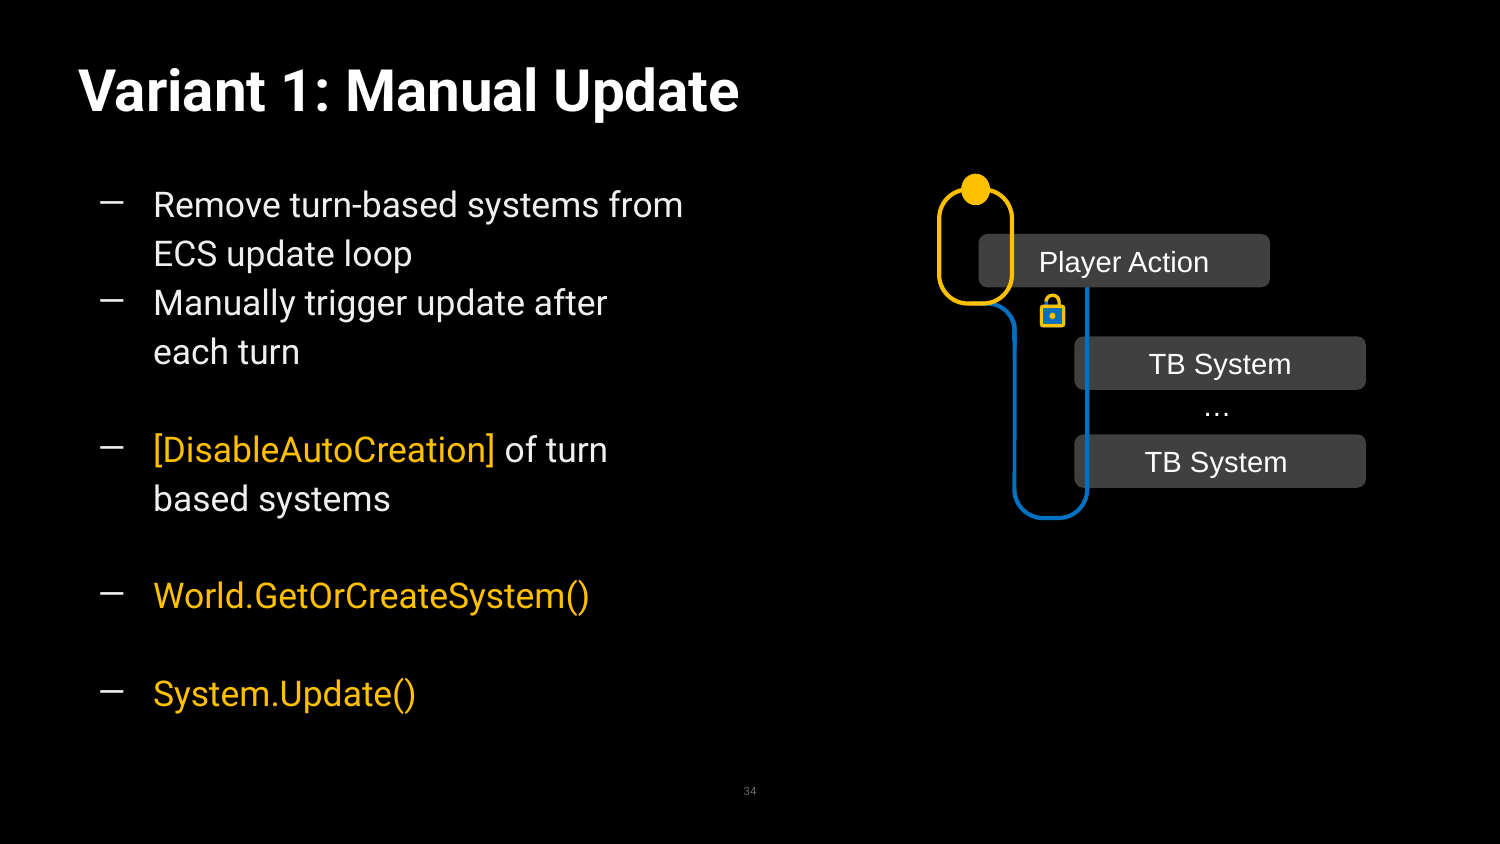

# Variant 1: Manual Update
Remove turn-based systems from ECS update loop
Manually trigger update after each turn

[DisableAutoCreation] of turn based systems

World.GetOrCreateSystem()

System.Update()

Player Action

TB System

…
TB System
34